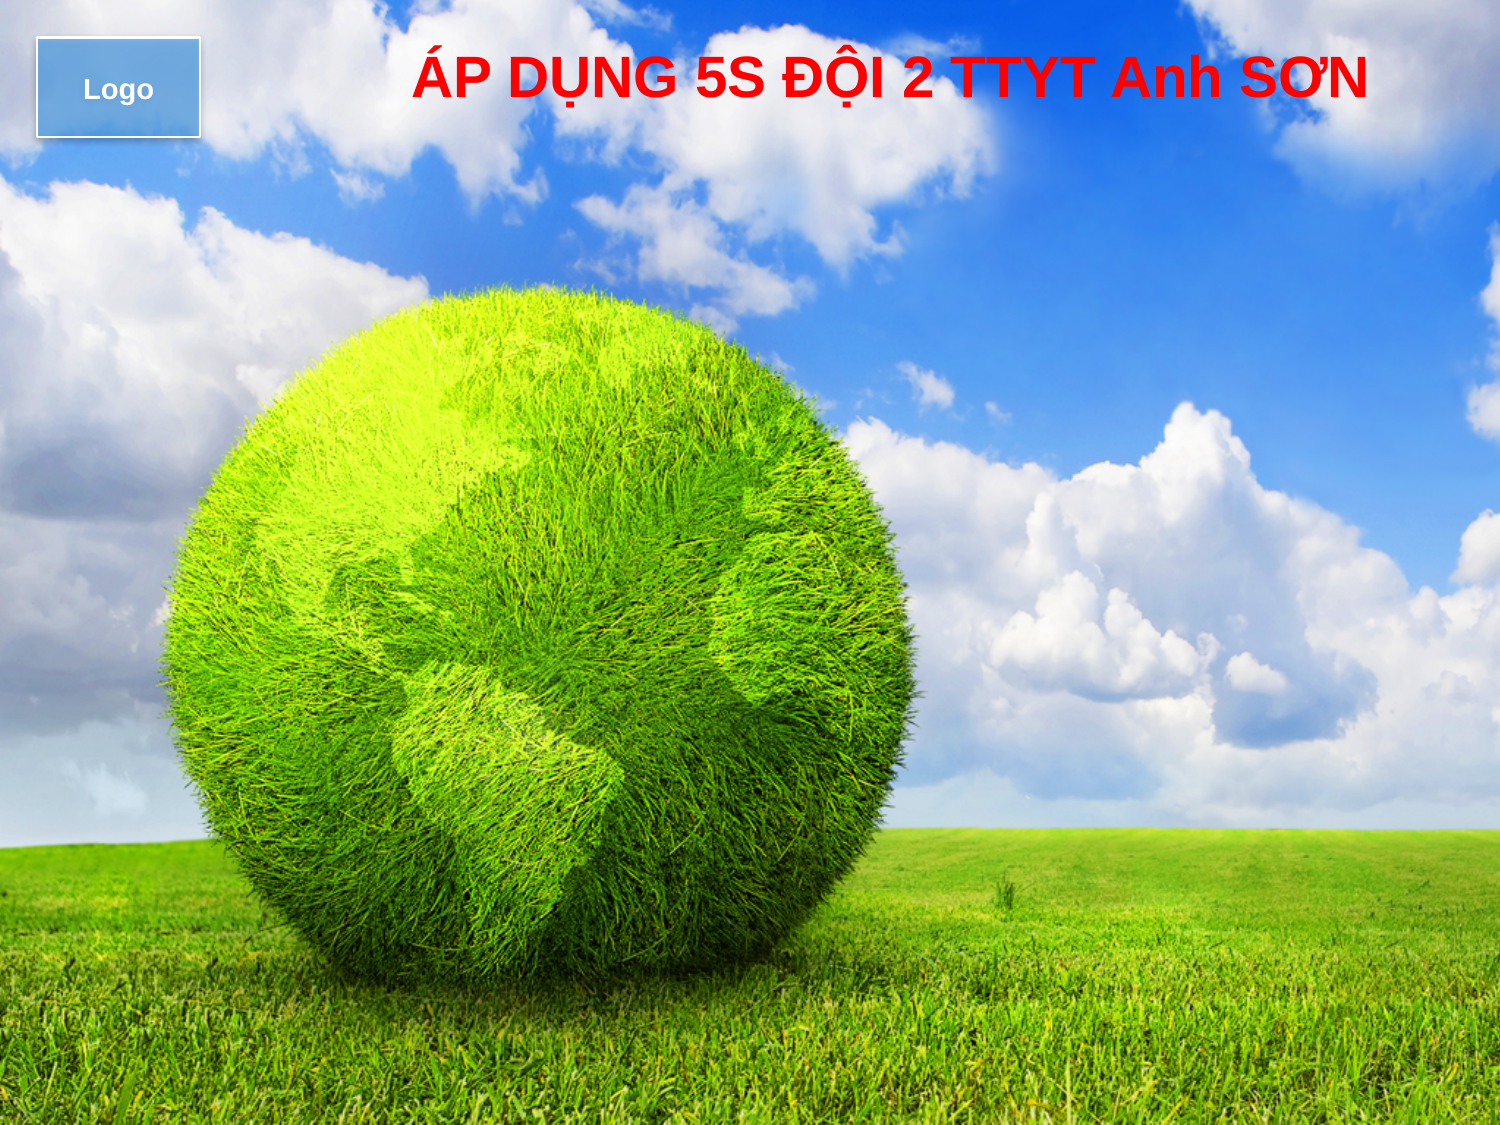

ÁP DỤNG 5S ĐỘI 2 TTYT Anh SƠN
Logo